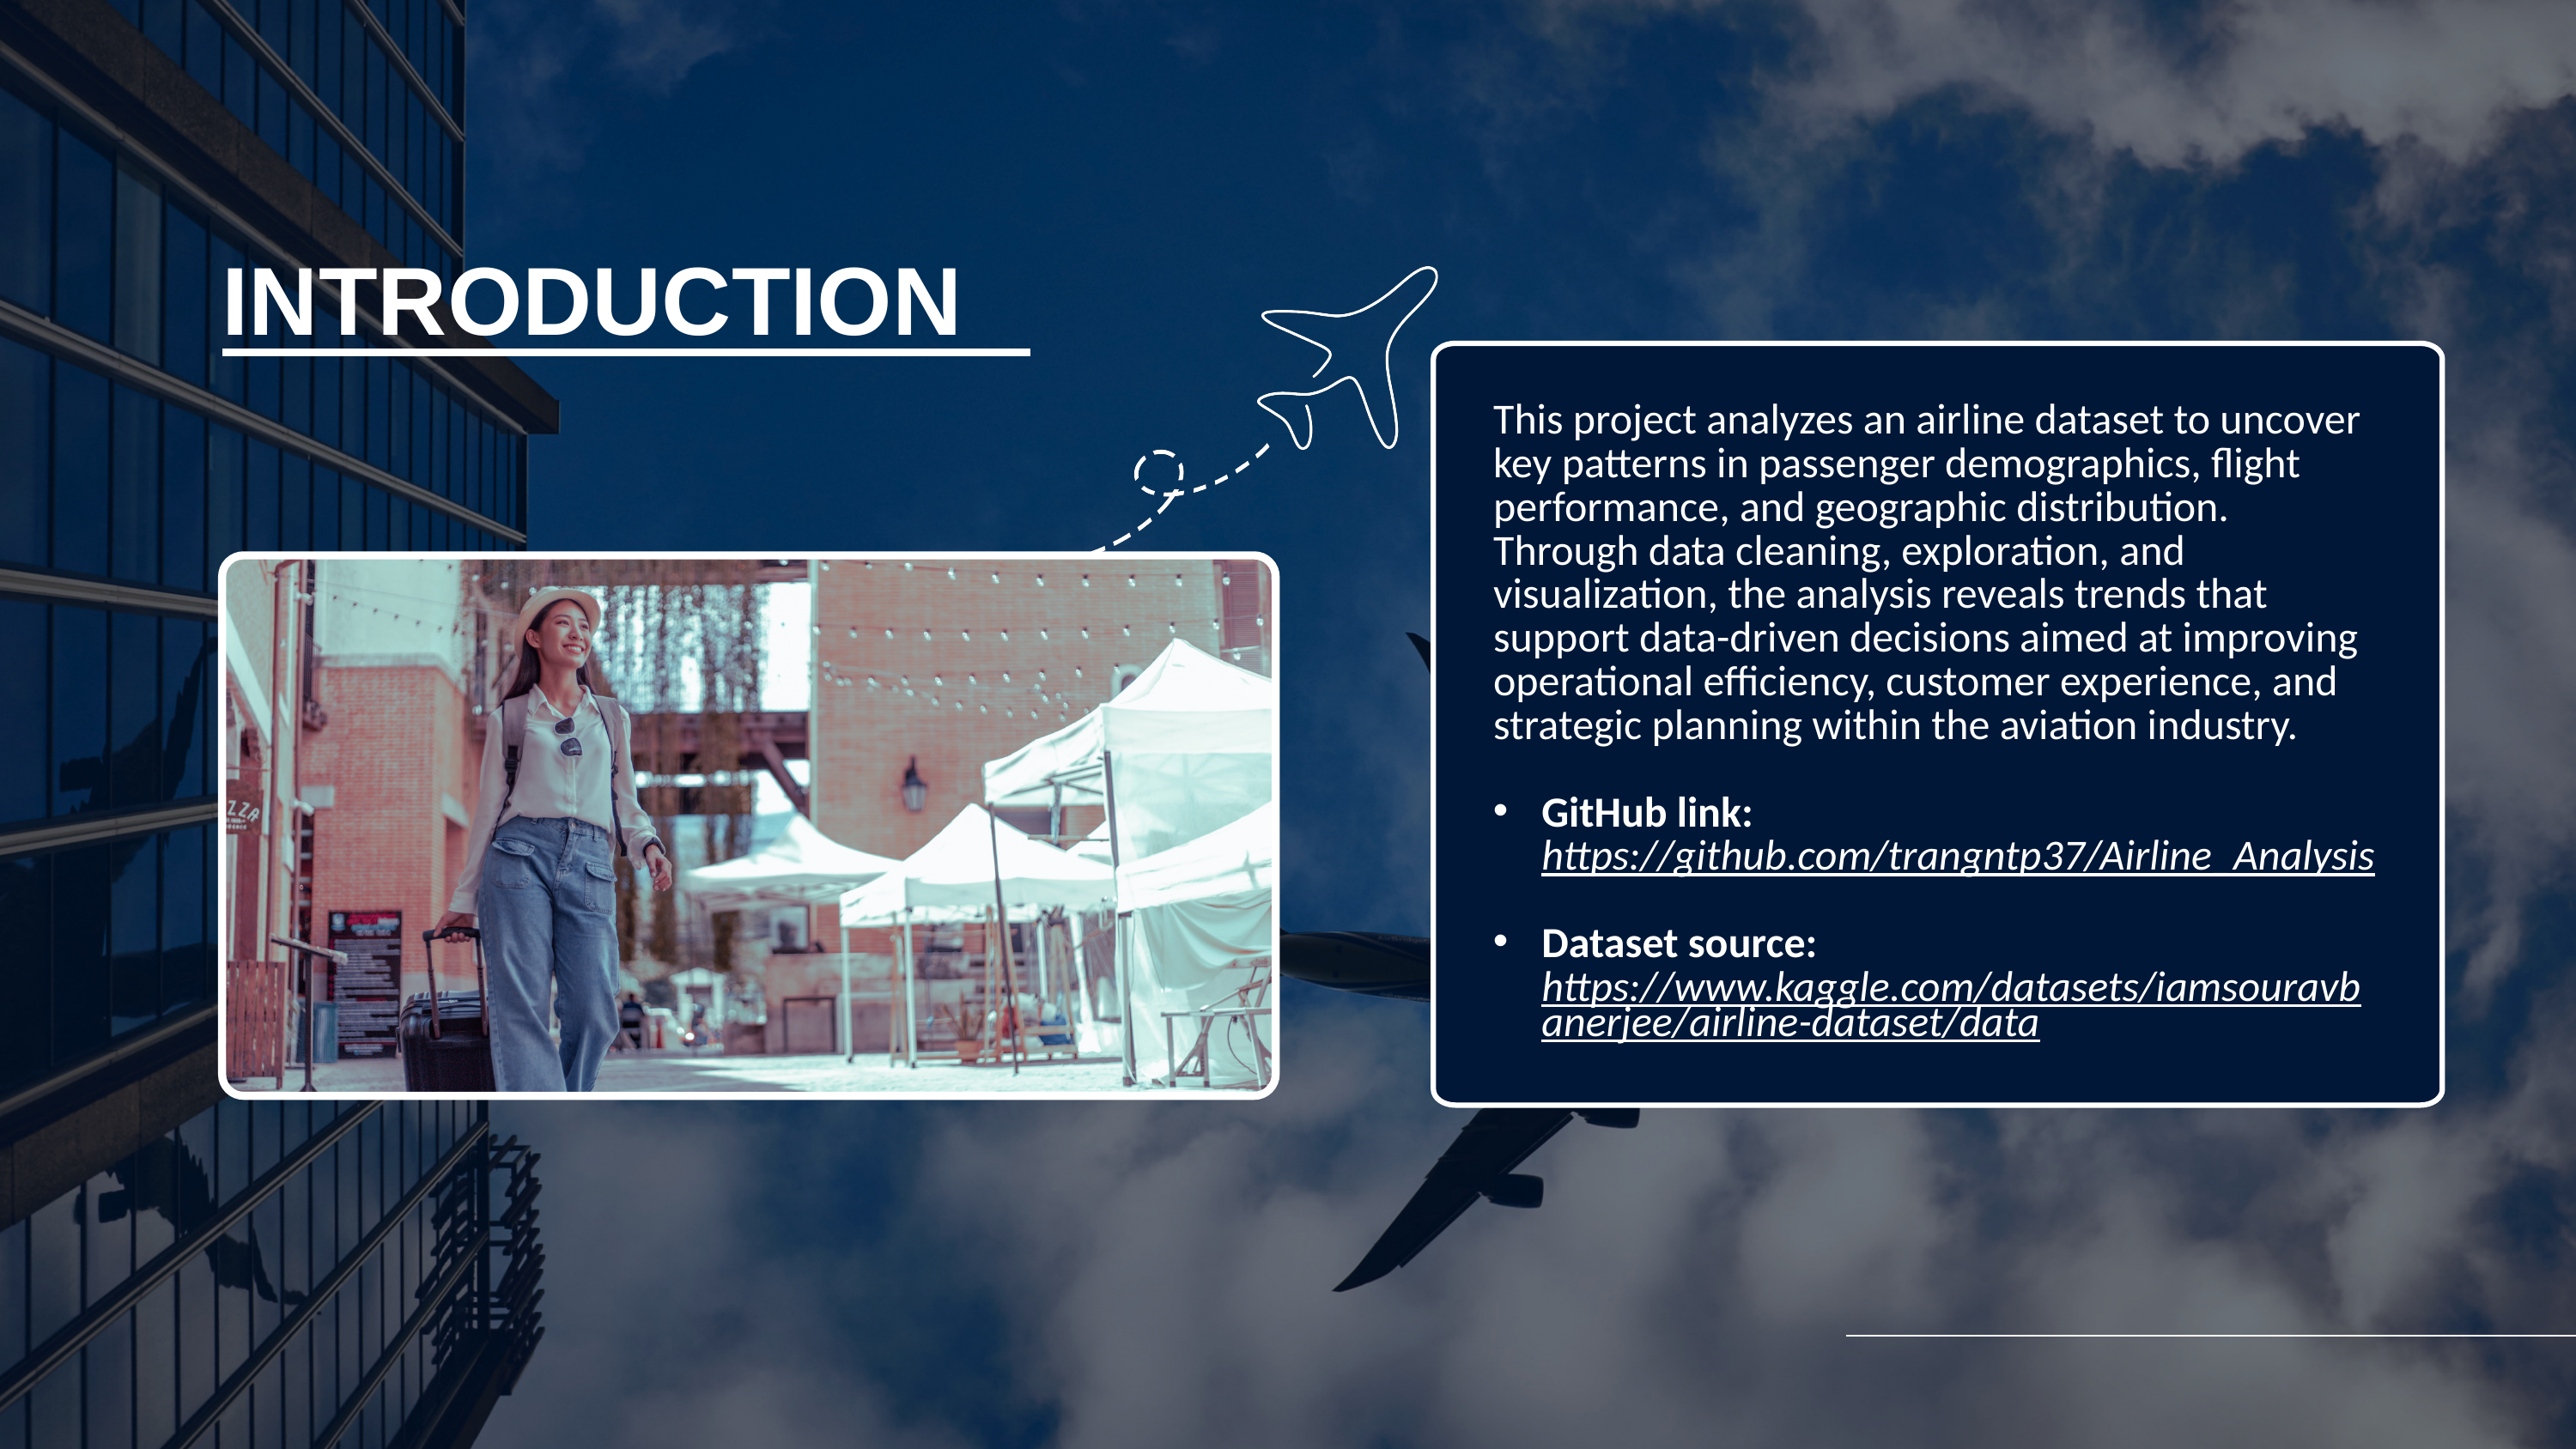

INTRODUCTION

This project analyzes an airline dataset to uncover key patterns in passenger demographics, flight performance, and geographic distribution. Through data cleaning, exploration, and visualization, the analysis reveals trends that support data-driven decisions aimed at improving operational efficiency, customer experience, and strategic planning within the aviation industry.

GitHub link: https://github.com/trangntp37/Airline_Analysis

Dataset source:  https://www.kaggle.com/datasets/iamsouravbanerjee/airline-dataset/data